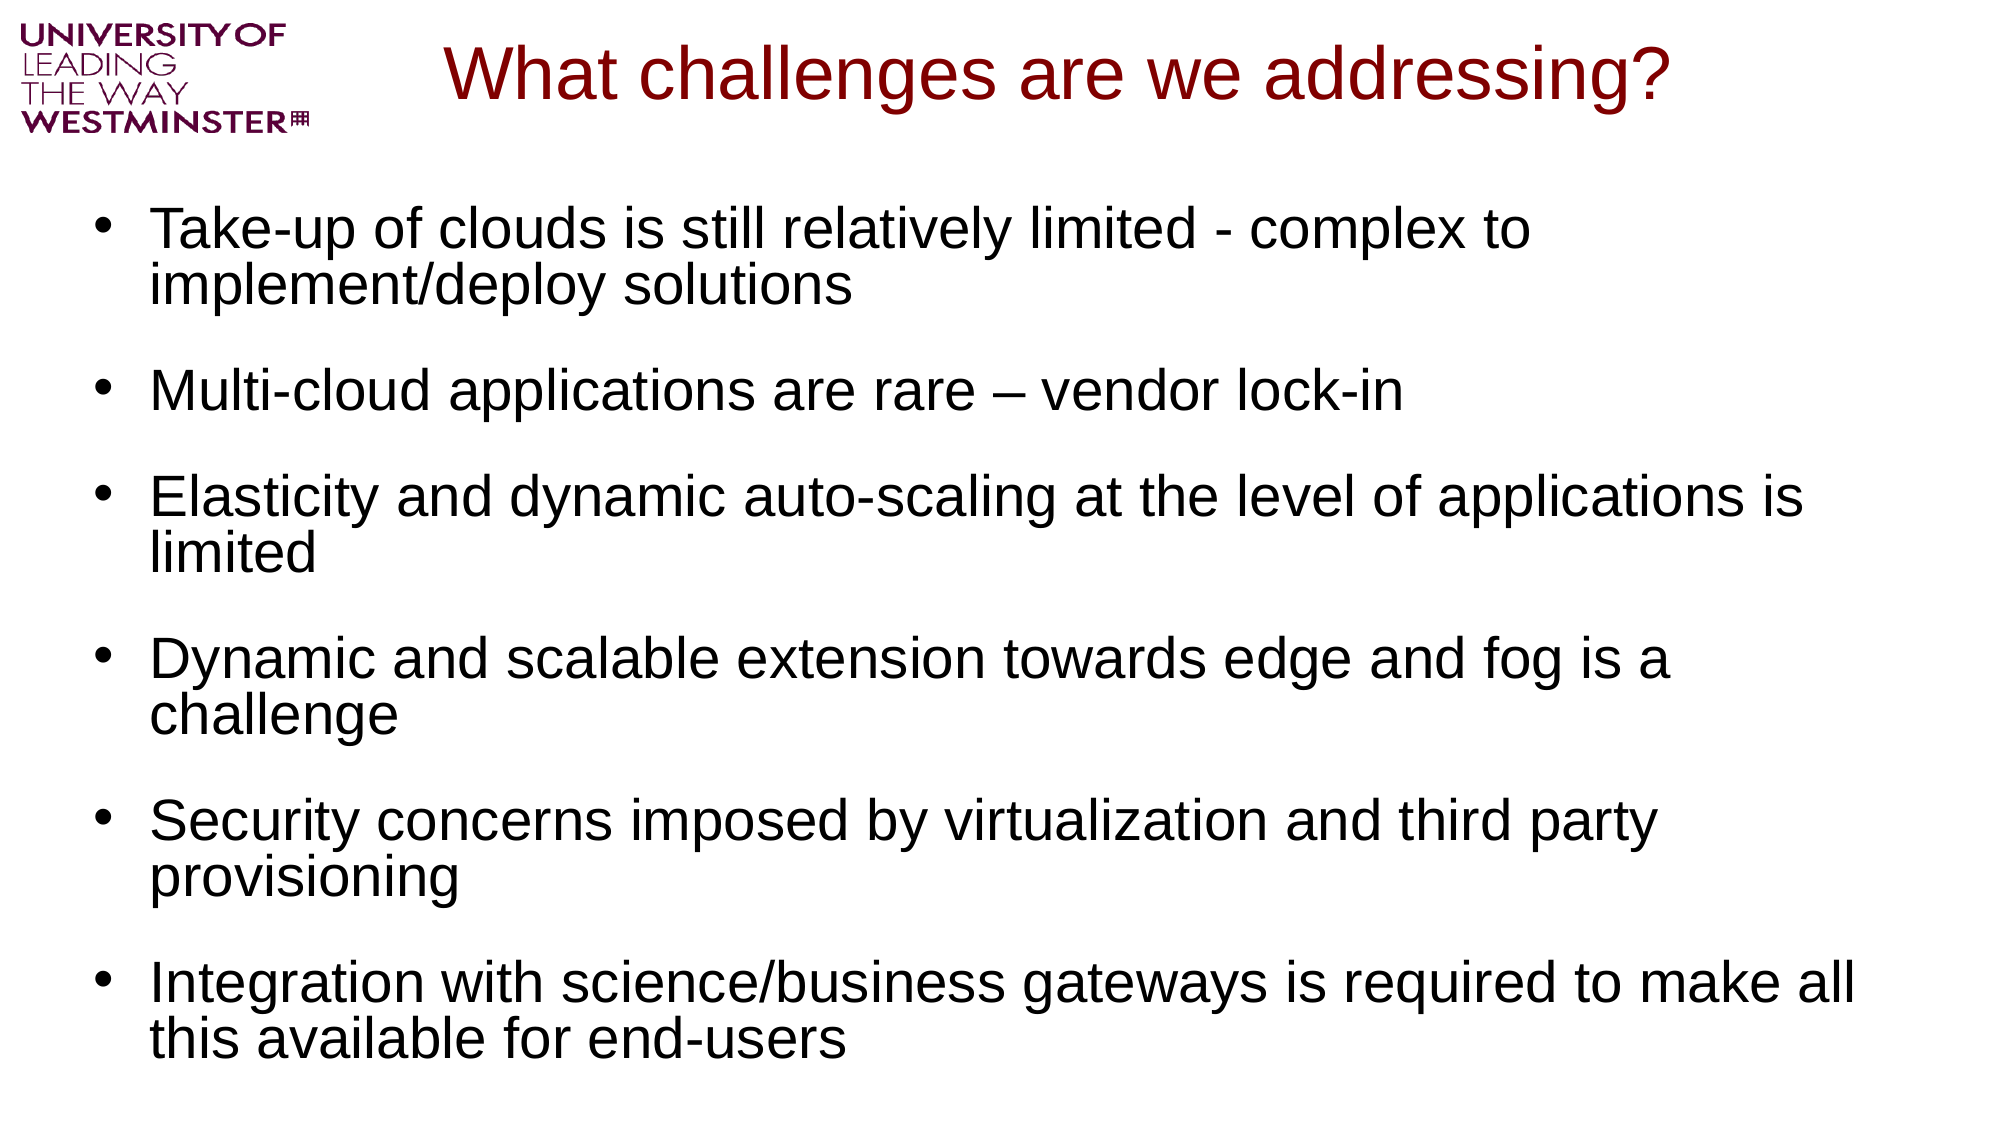

# What challenges are we addressing?
Take-up of clouds is still relatively limited - complex to implement/deploy solutions
Multi-cloud applications are rare – vendor lock-in
Elasticity and dynamic auto-scaling at the level of applications is limited
Dynamic and scalable extension towards edge and fog is a challenge
Security concerns imposed by virtualization and third party provisioning
Integration with science/business gateways is required to make all this available for end-users